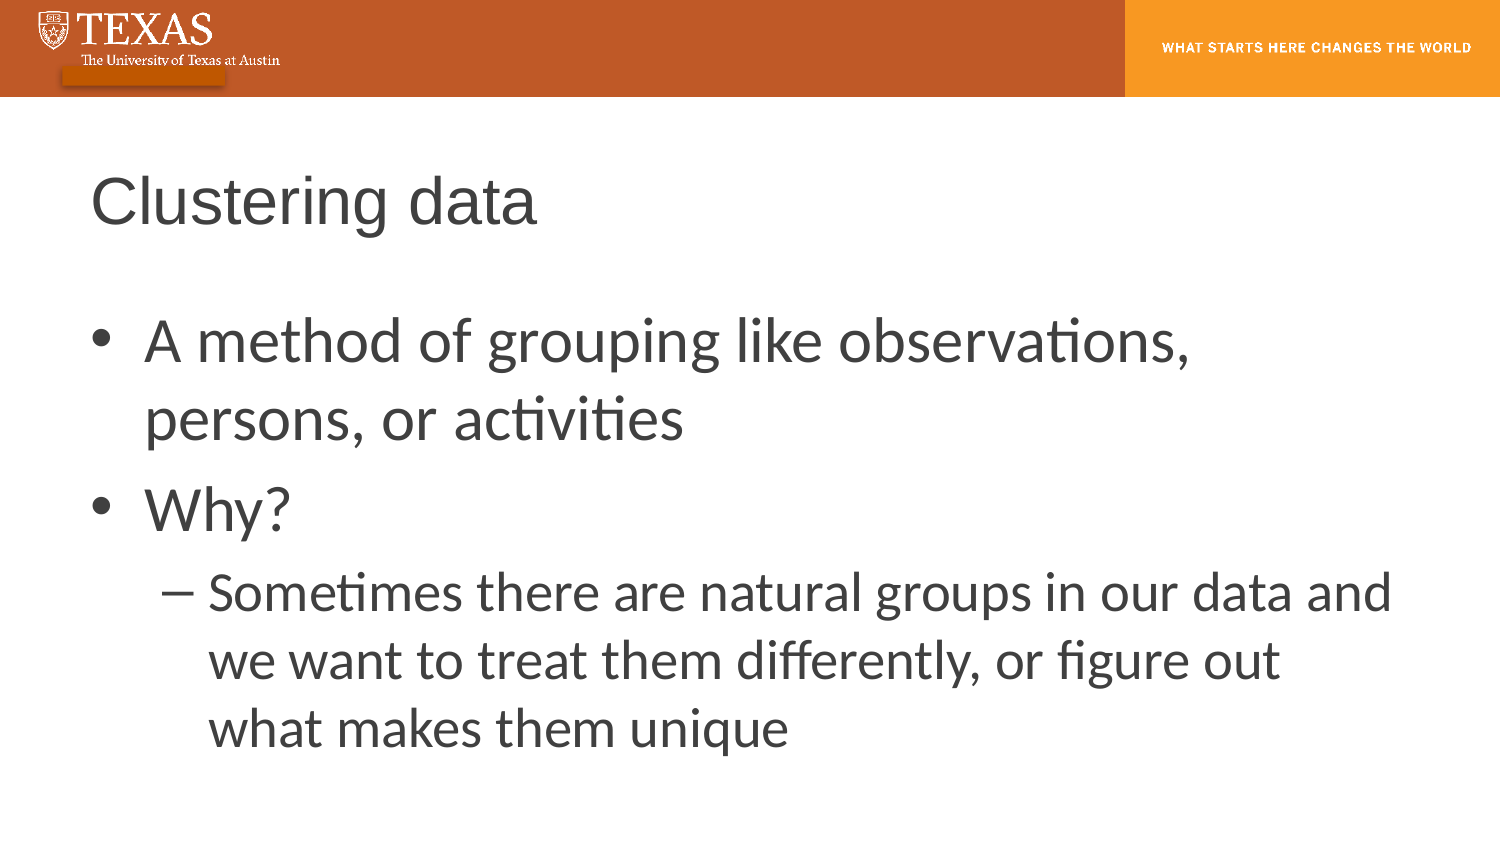

# Clustering data
A method of grouping like observations, persons, or activities
Why?
Sometimes there are natural groups in our data and we want to treat them differently, or figure out what makes them unique